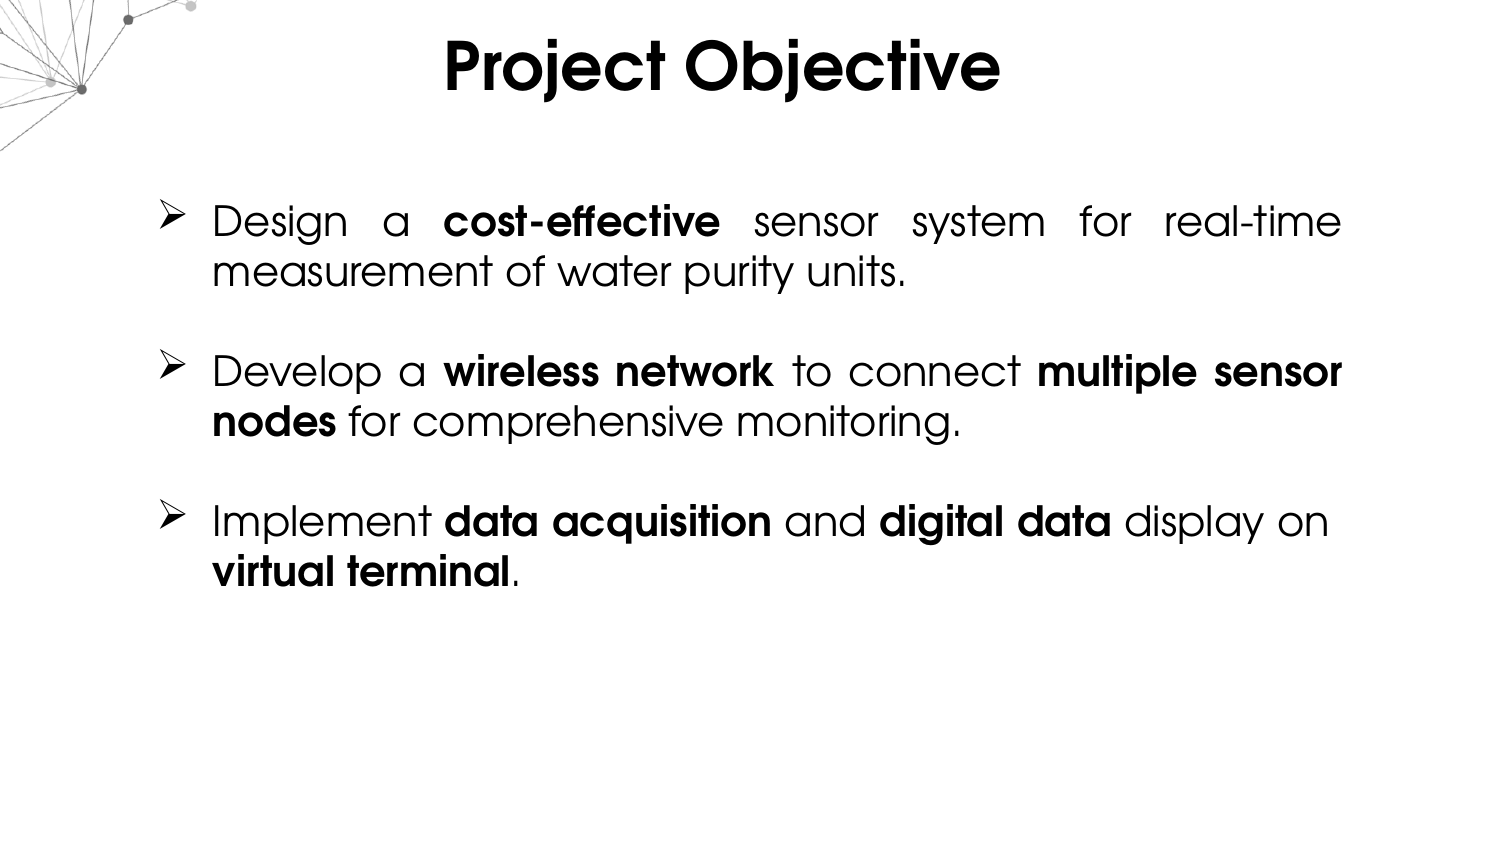

Project Objective

Design a cost-effective sensor system for real-time measurement of water purity units.

Develop a wireless network to connect multiple sensor nodes for comprehensive monitoring.

Implement data acquisition and digital data display on  virtual terminal.